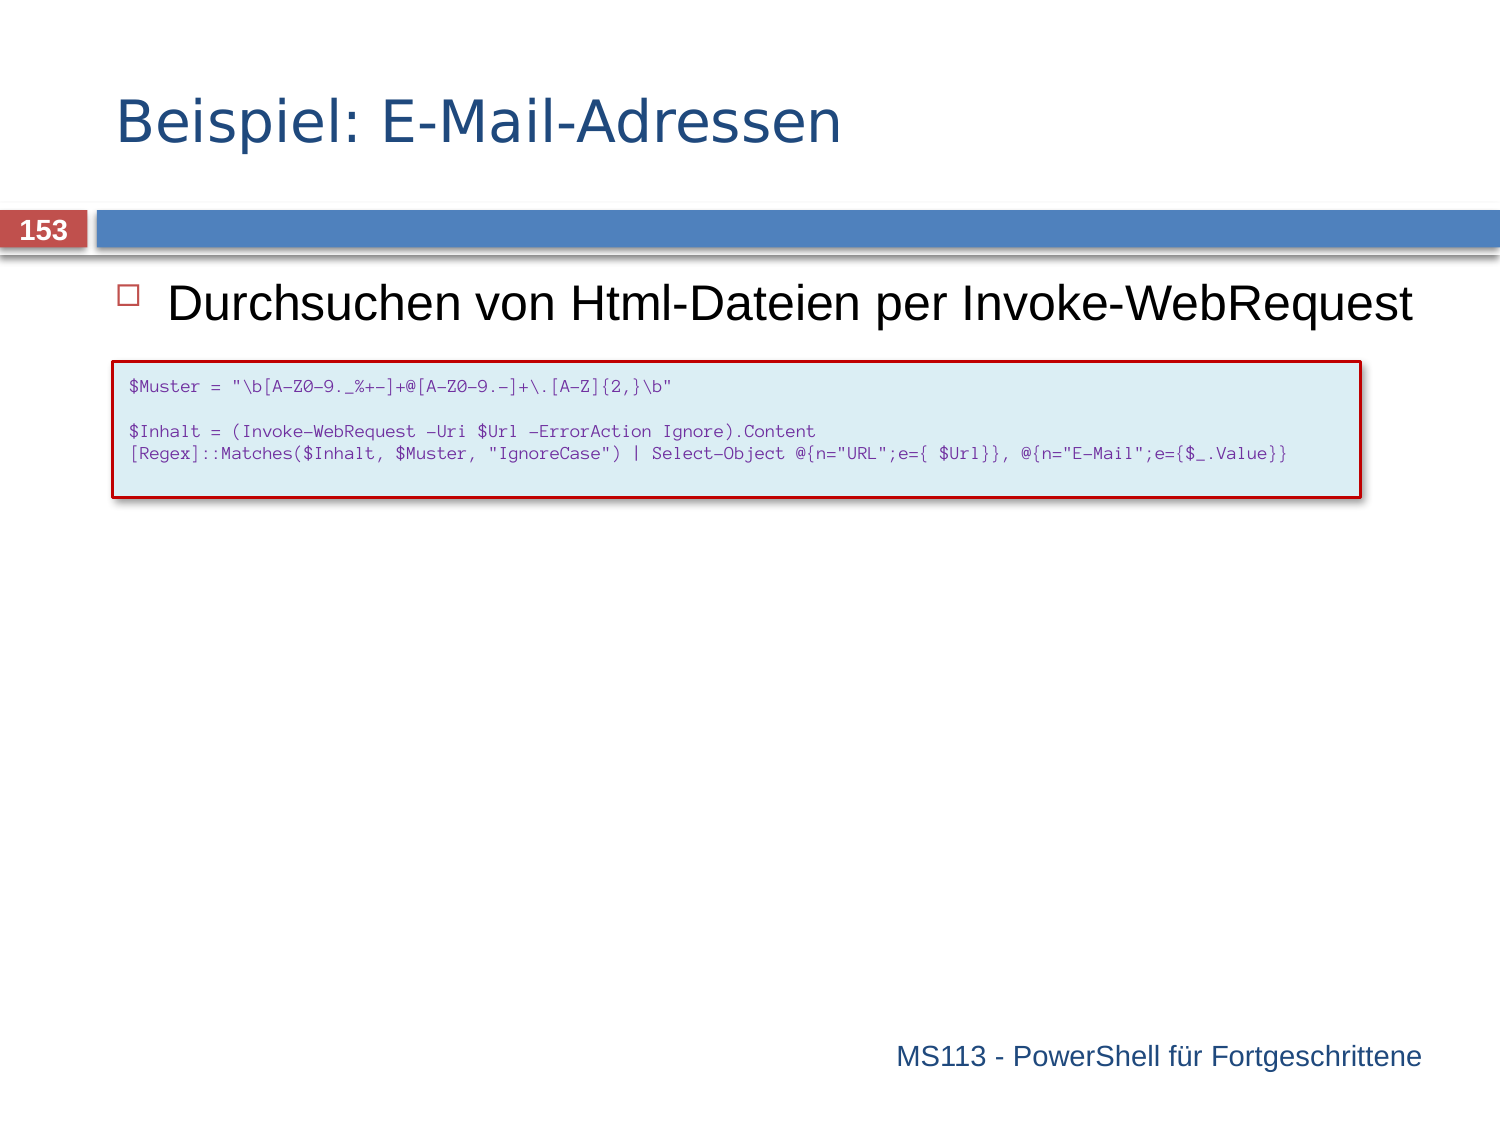

# Beispiel: E-Mail-Adressen
153
Durchsuchen von Html-Dateien per Invoke-WebRequest
$Muster = "\b[A-Z0-9._%+-]+@[A-Z0-9.-]+\.[A-Z]{2,}\b"

$Inhalt = (Invoke-WebRequest -Uri $Url -ErrorAction Ignore).Content
[Regex]::Matches($Inhalt, $Muster, "IgnoreCase") | Select-Object @{n="URL";e={ $Url}}, @{n="E-Mail";e={$_.Value}}

MS113 - PowerShell für Fortgeschrittene